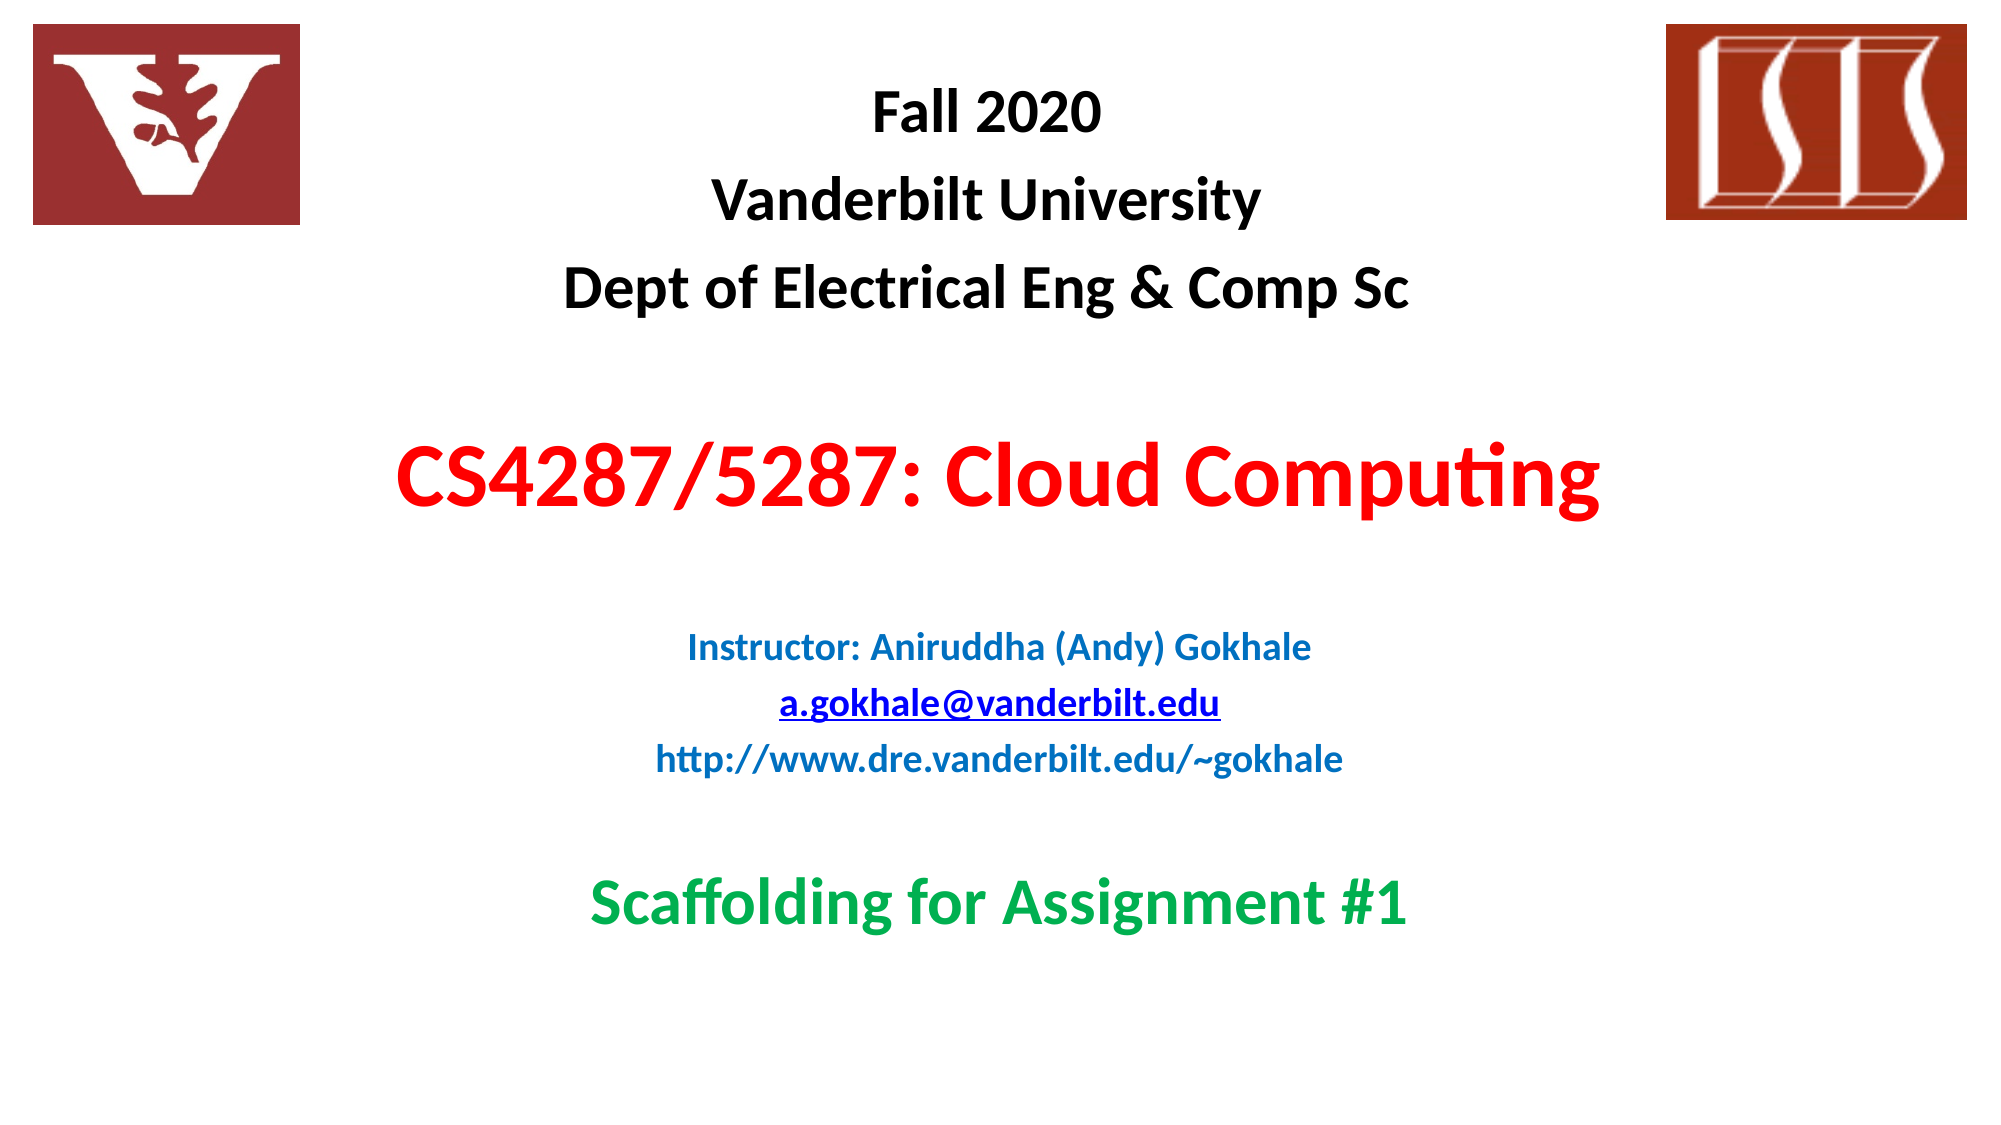

Fall 2020
Vanderbilt University
Dept of Electrical Eng & Comp Sc
# CS4287/5287: Cloud Computing
Instructor: Aniruddha (Andy) Gokhale
a.gokhale@vanderbilt.edu
http://www.dre.vanderbilt.edu/~gokhale
Scaffolding for Assignment #1